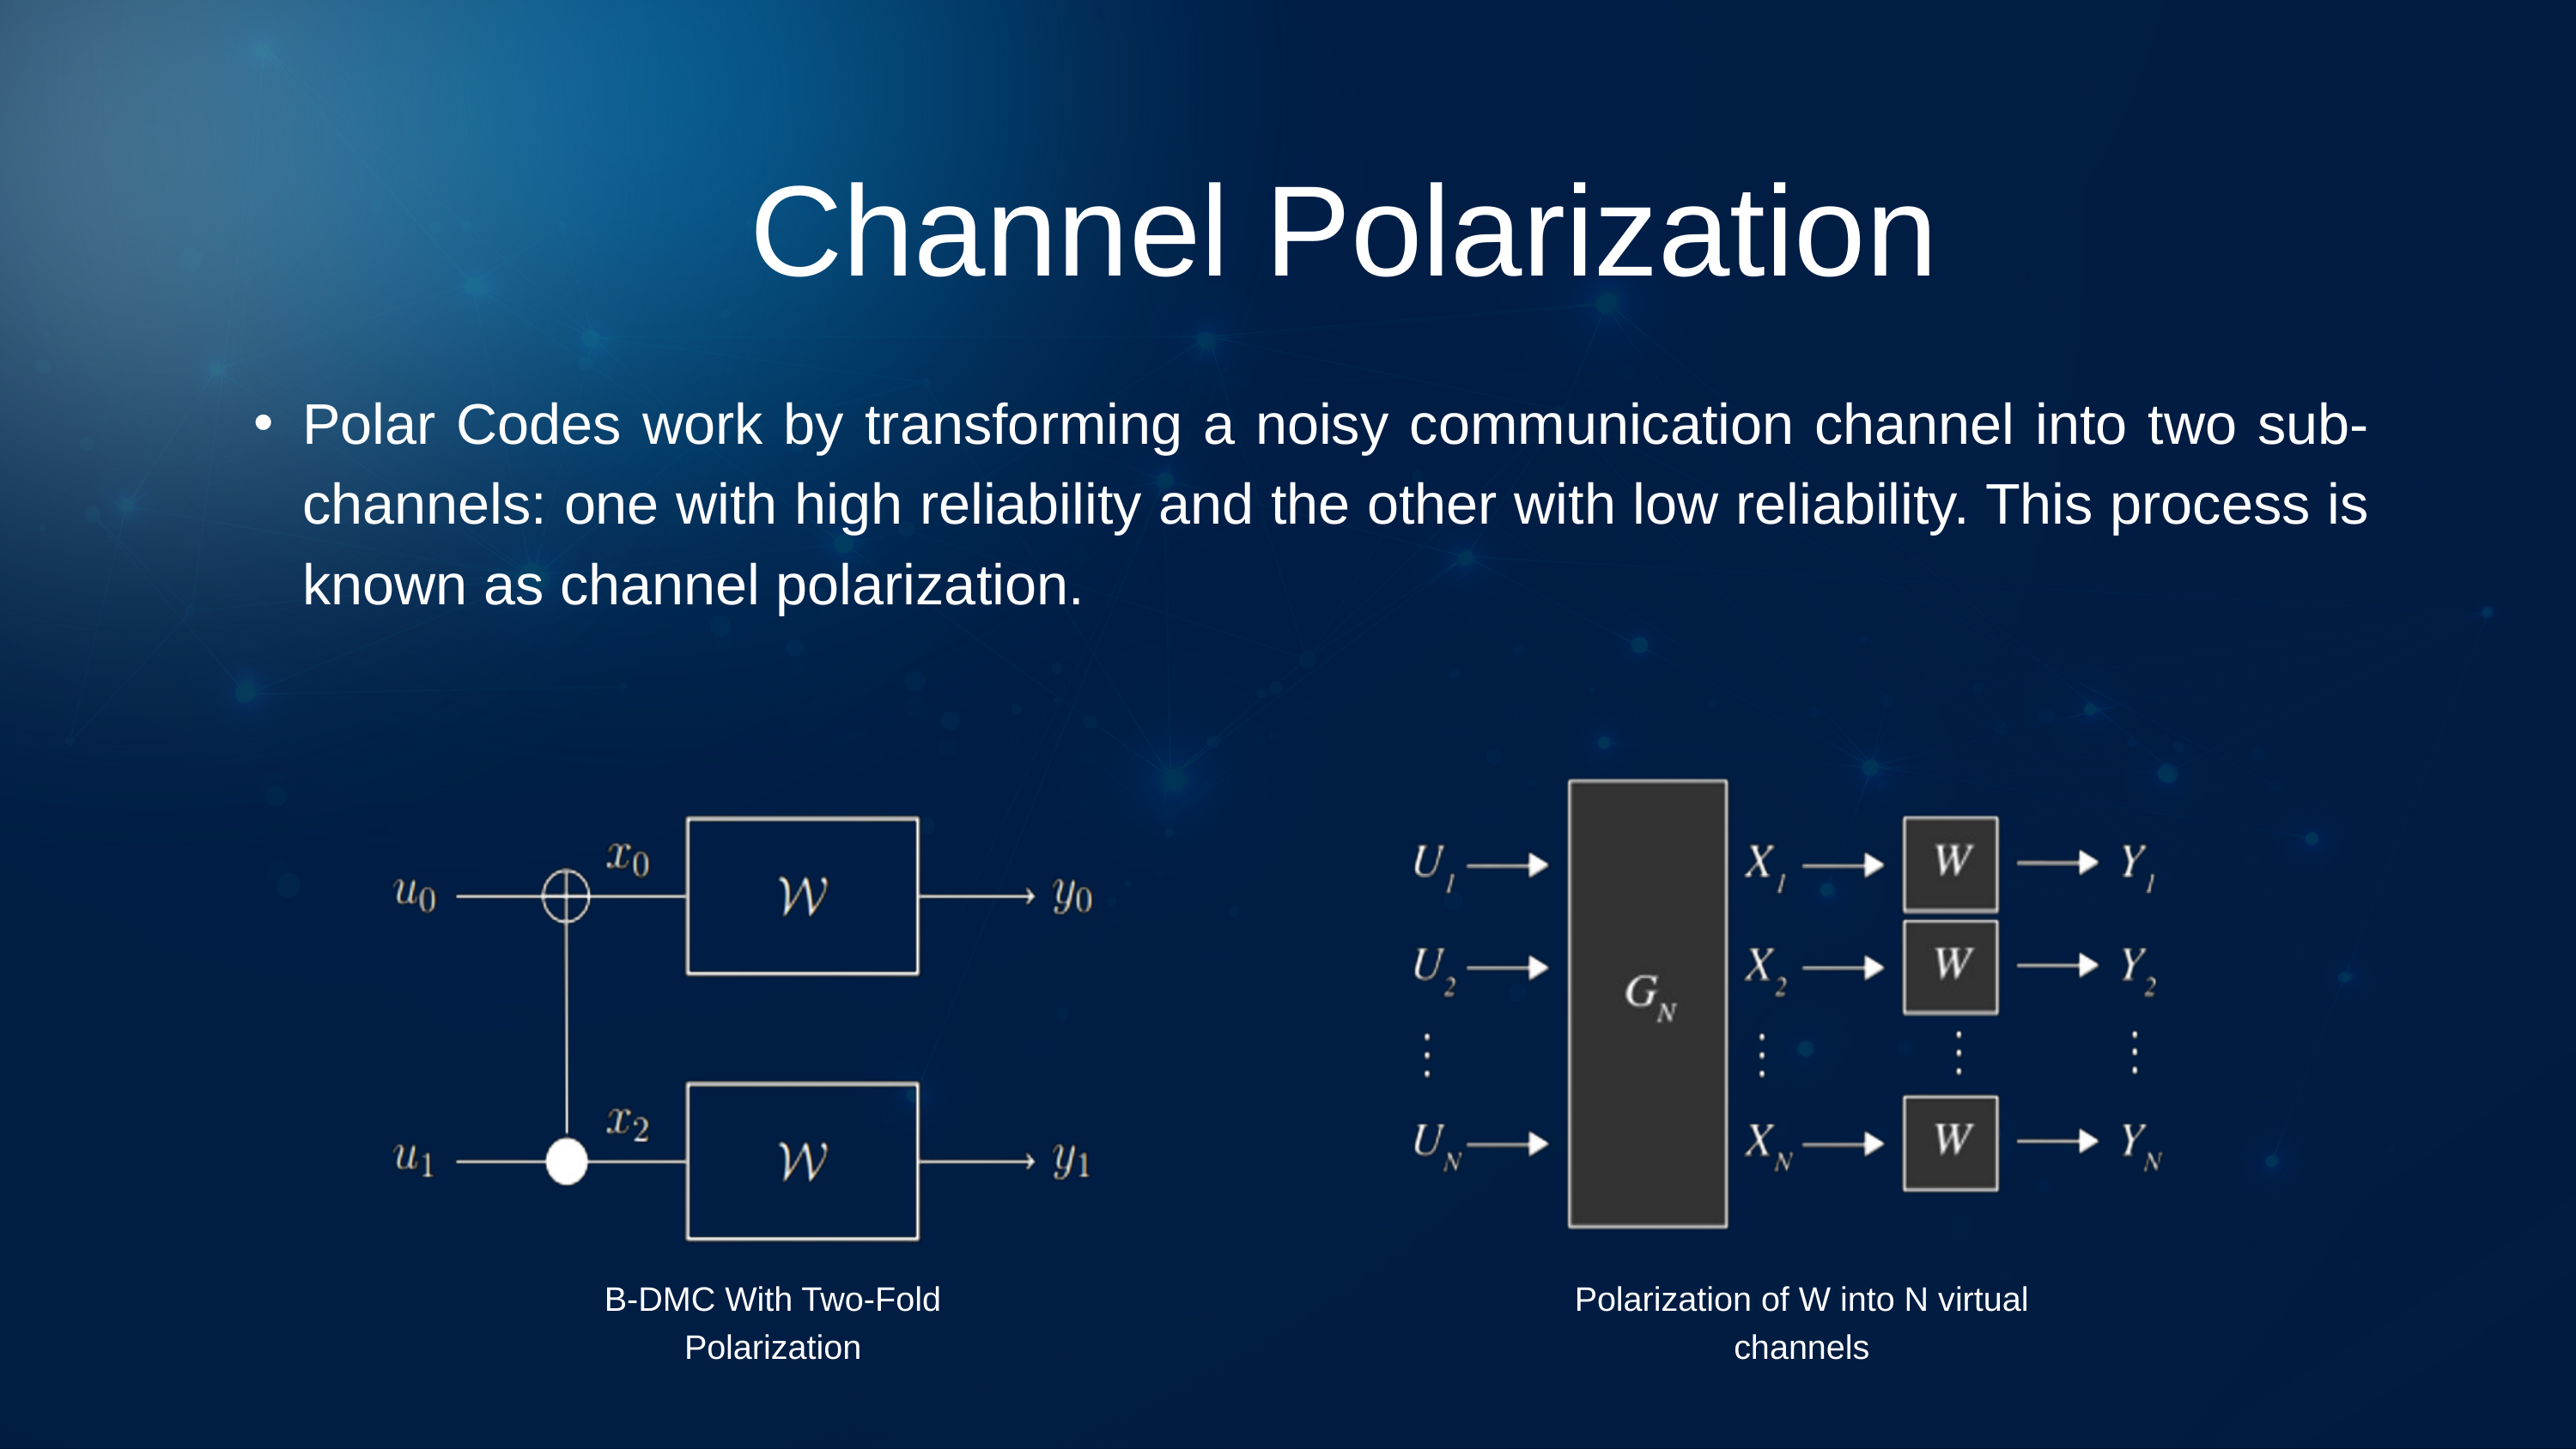

Channel Polarization

Polar Codes work by transforming a noisy communication channel into two sub-channels: one with high reliability and the other with low reliability. This process is known as channel polarization.

B-DMC With Two-Fold Polarization
Polarization of W into N virtual channels